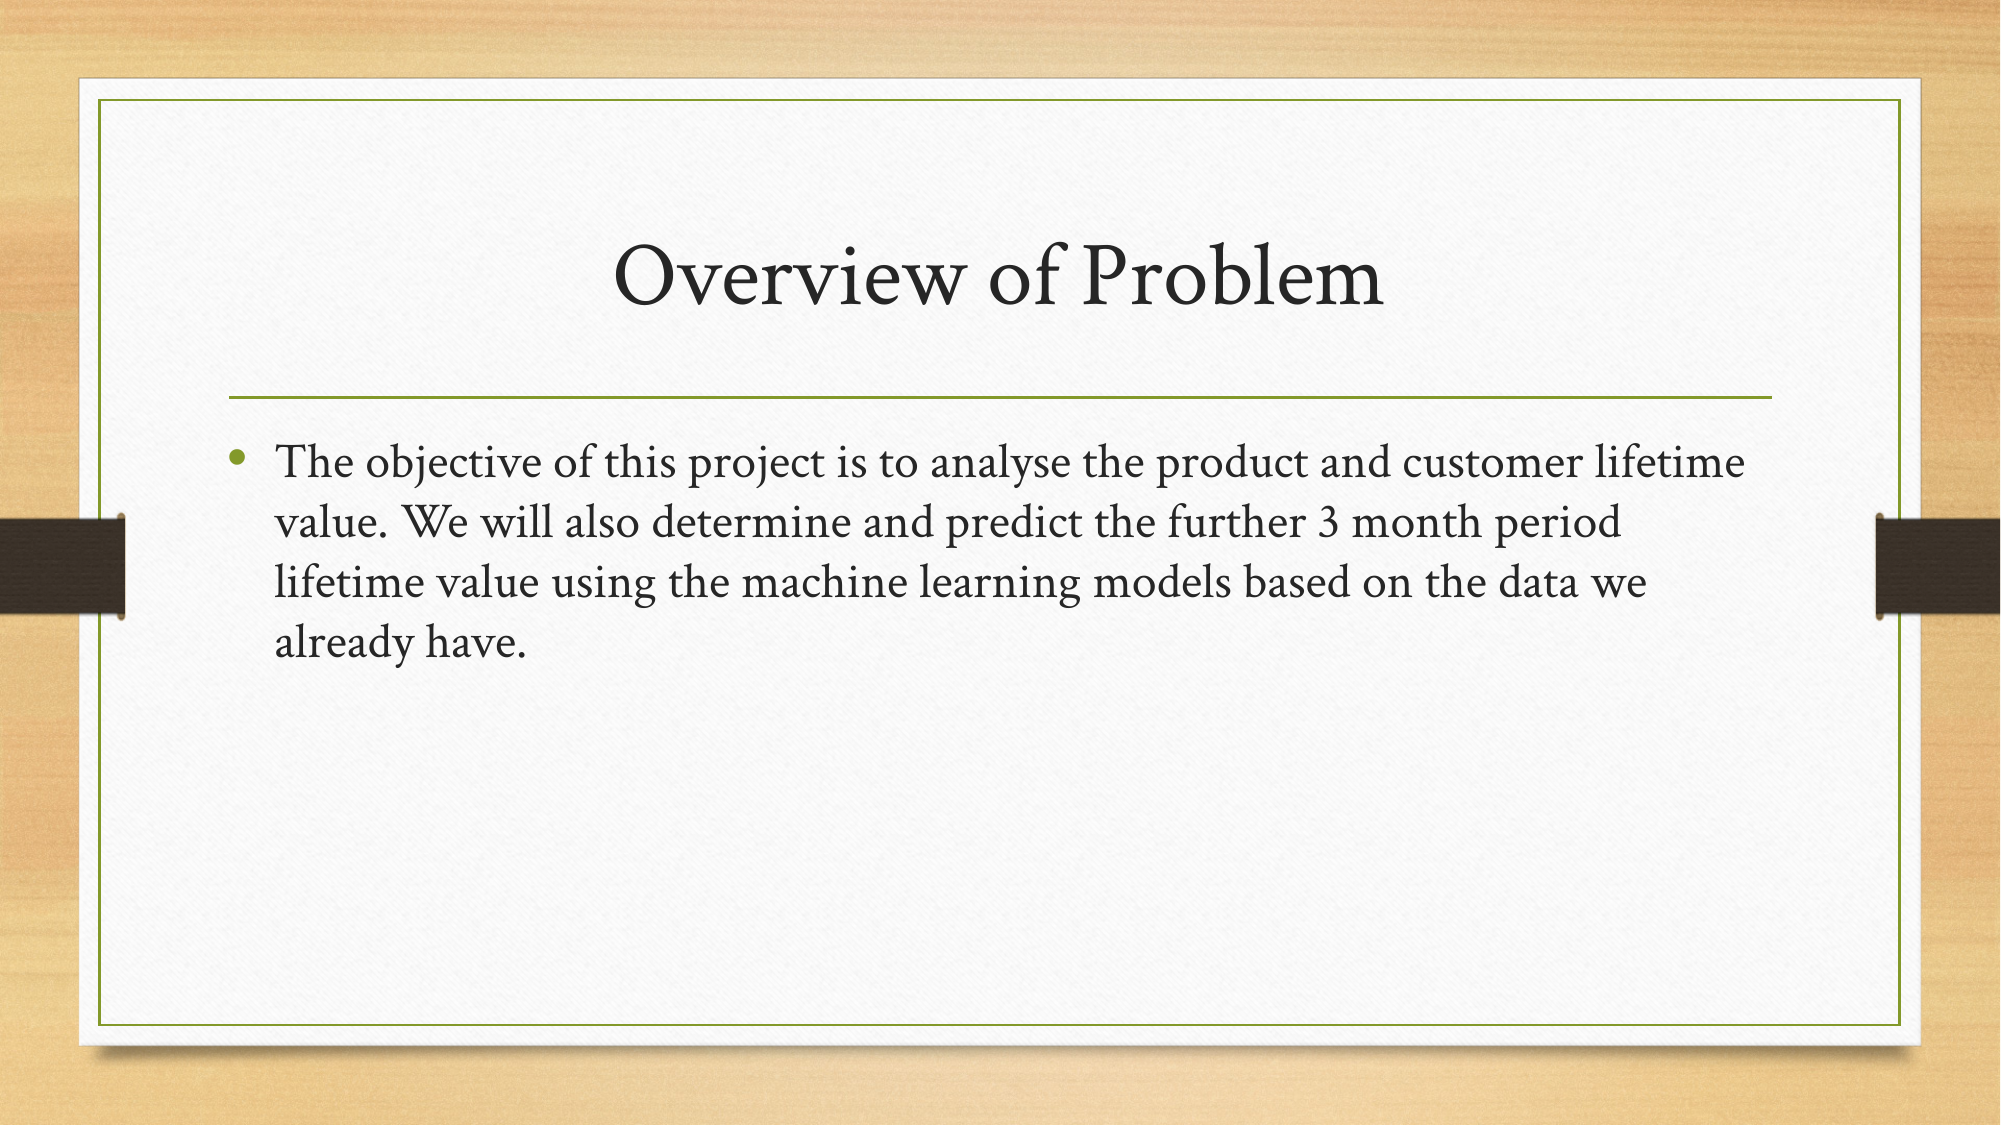

# Overview of Problem
The objective of this project is to analyse the product and customer lifetime value. We will also determine and predict the further 3 month period lifetime value using the machine learning models based on the data we already have.